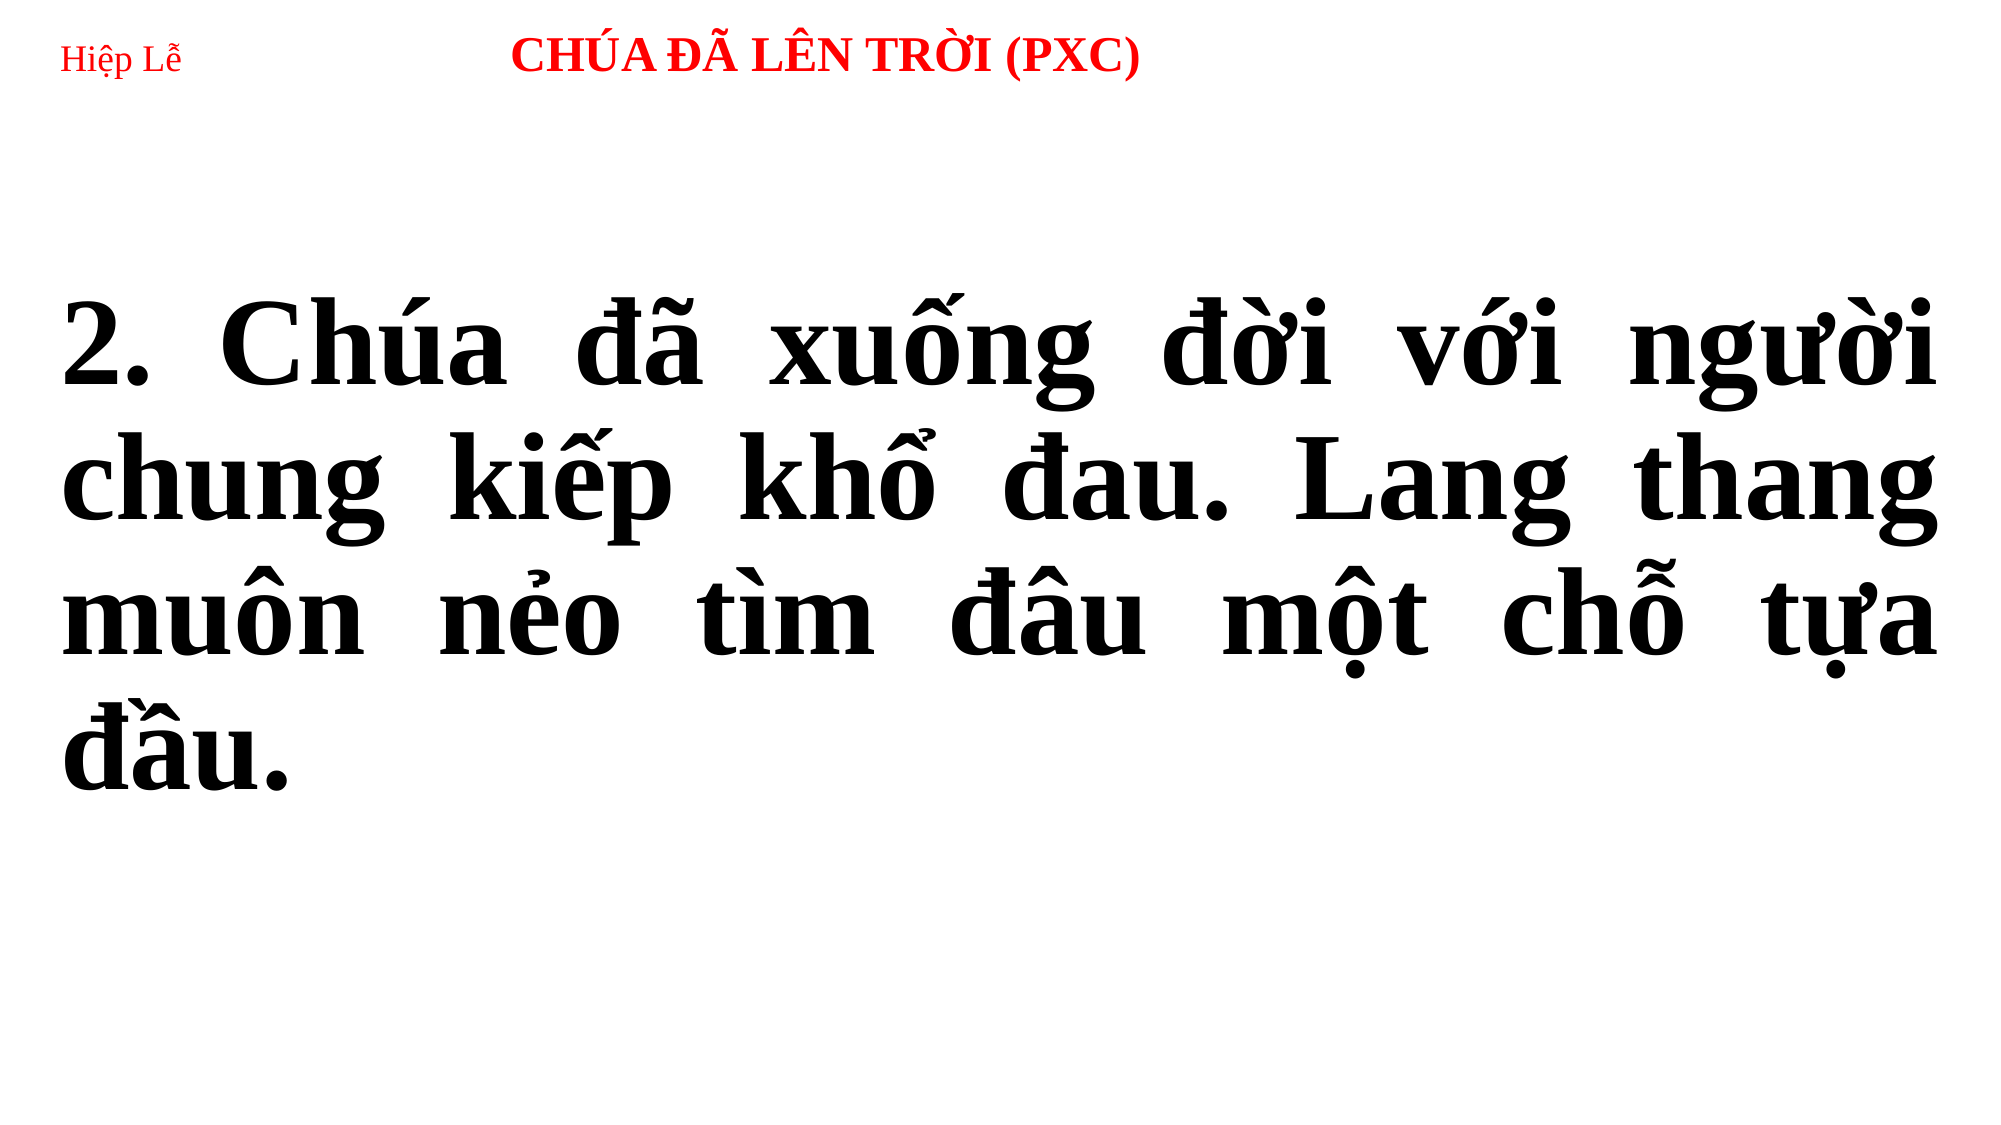

# Hiệp Lễ                    	CHÚA ĐÃ LÊN TRỜI (PXC)
2. Chúa đã xuống đời với người chung kiếp khổ đau. Lang thang muôn nẻo tìm đâu một chỗ tựa đầu.